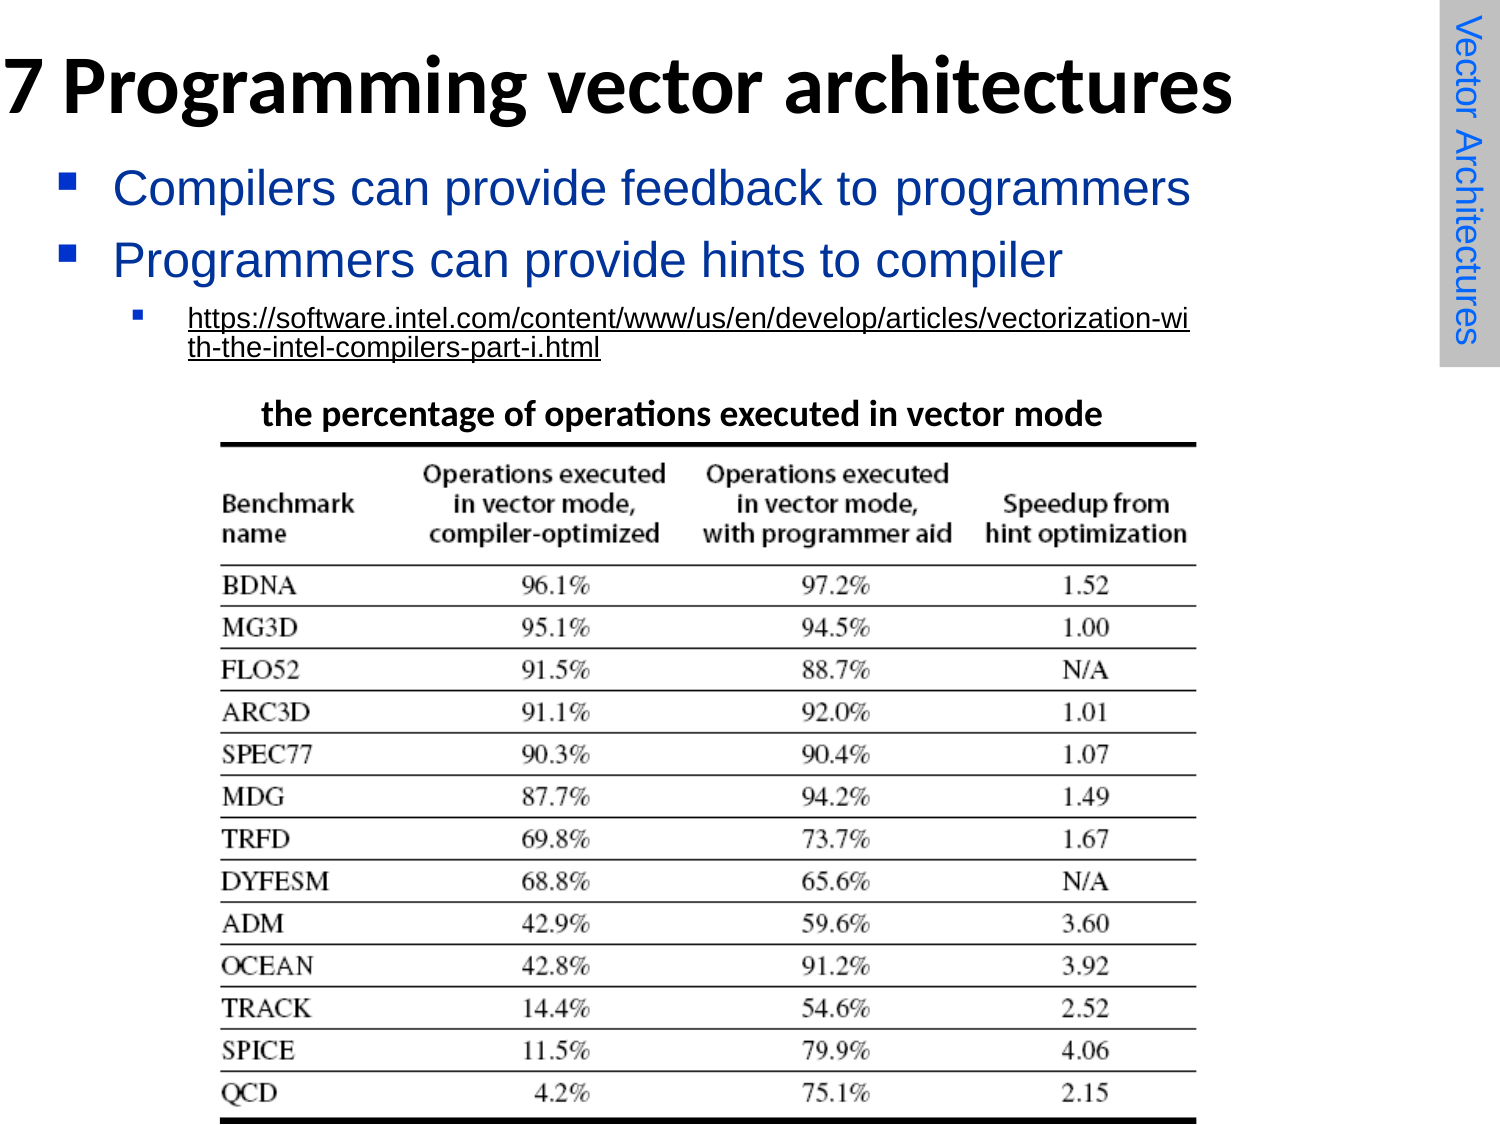

Vector Architectures
# 7 Programming vector architectures
Compilers can provide feedback to programmers
Programmers can provide hints to compiler
https://software.intel.com/content/www/us/en/develop/articles/vectorization-with-the-intel-compilers-part-i.html
the percentage of operations executed in vector mode